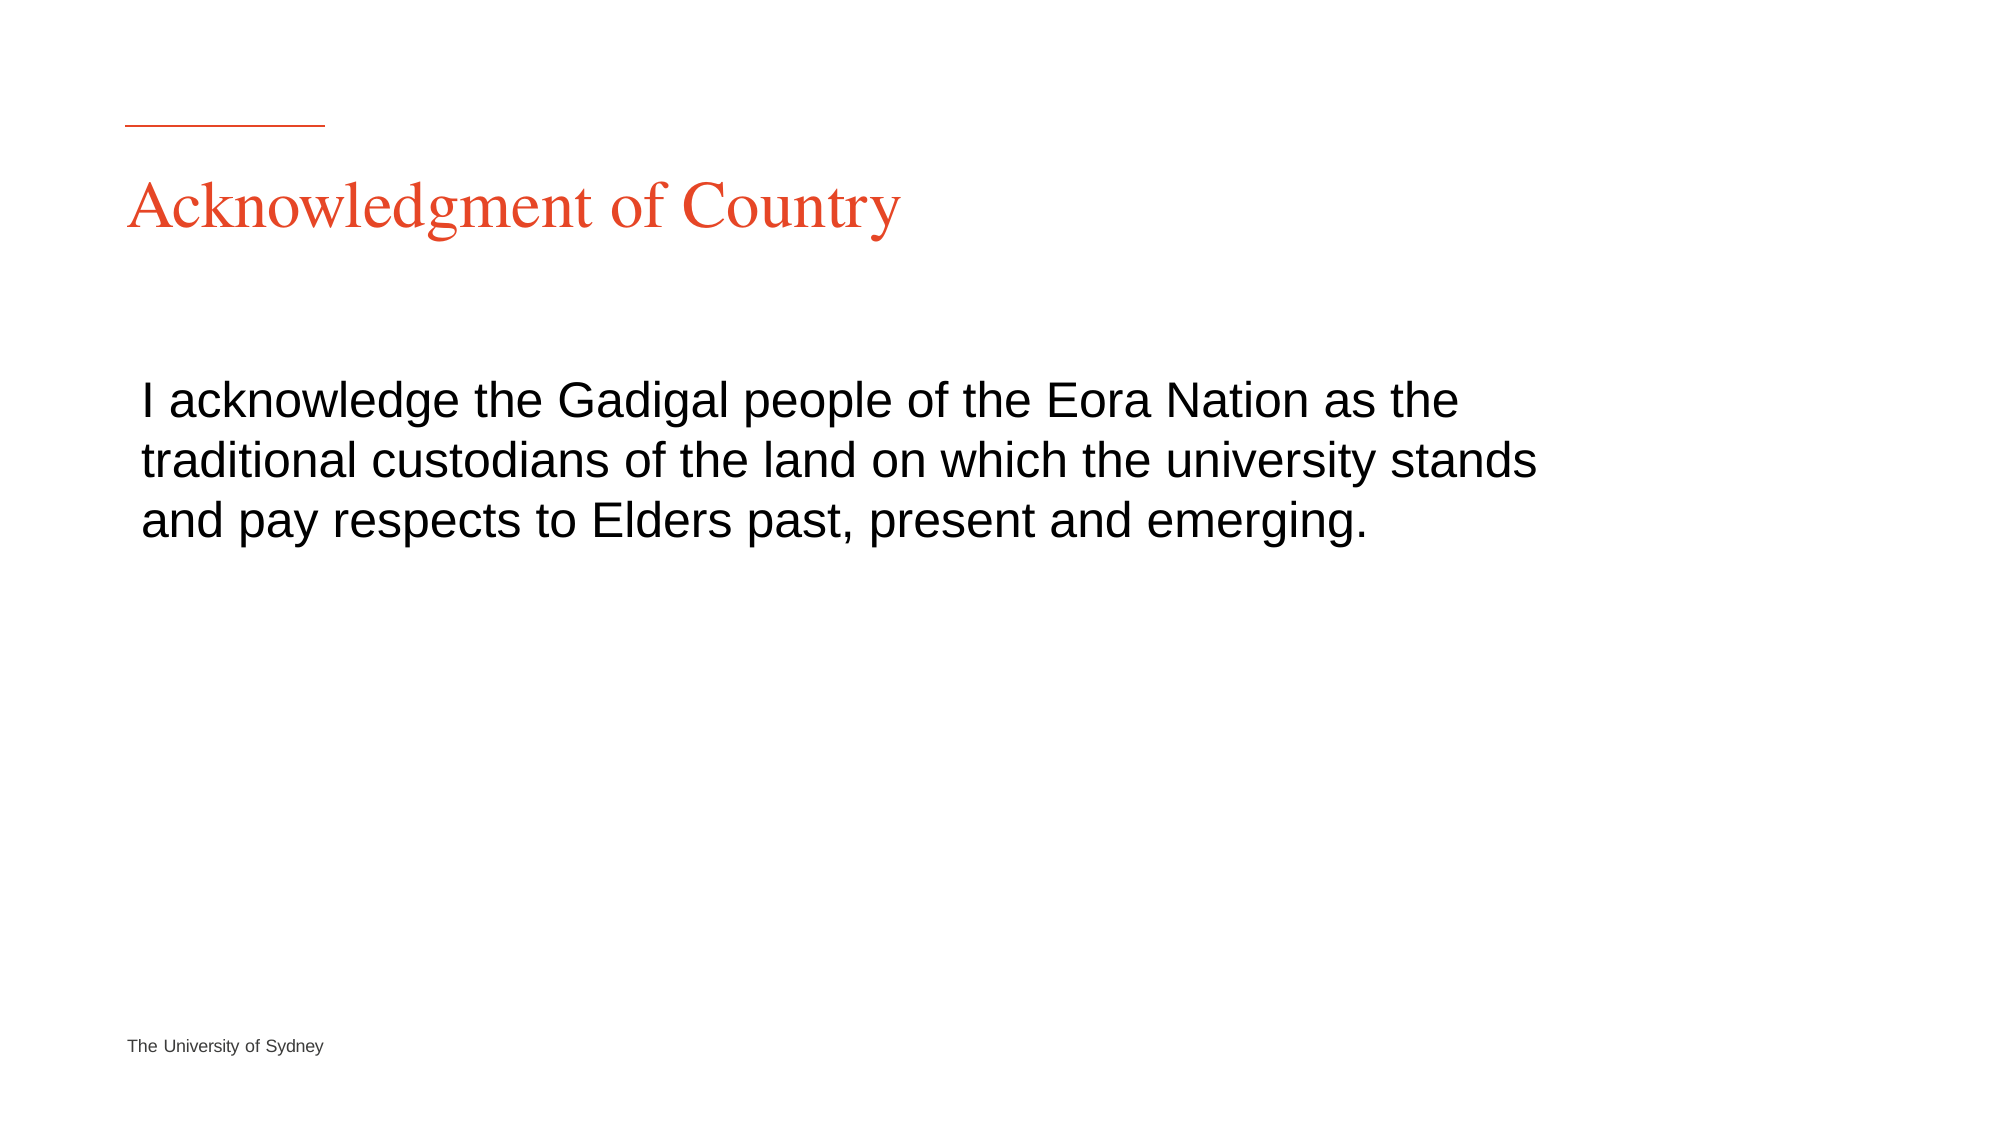

# Acknowledgment of Country
I acknowledge the Gadigal people of the Eora Nation as the traditional custodians of the land on which the university stands and pay respects to Elders past, present and emerging.